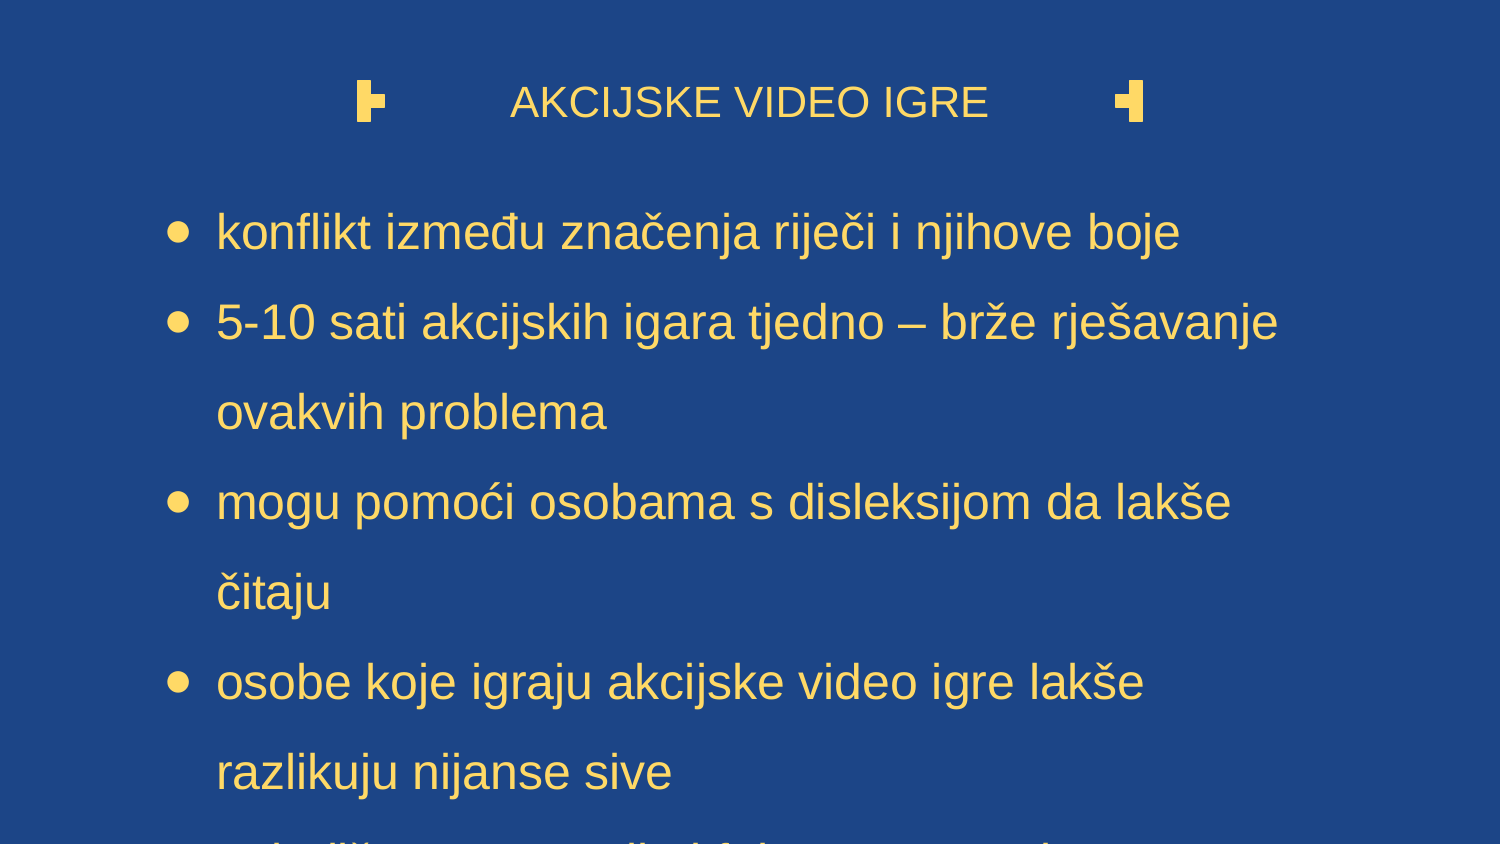

# AKCIJSKE VIDEO IGRE

konflikt između značenja riječi i njihove boje
5-10 sati akcijskih igara tjedno – brže rješavanje ovakvih problema
mogu pomoći osobama s disleksijom da lakše čitaju
osobe koje igraju akcijske video igre lakše razlikuju nijanse sive
poboljšana memorija i fokus u starosti